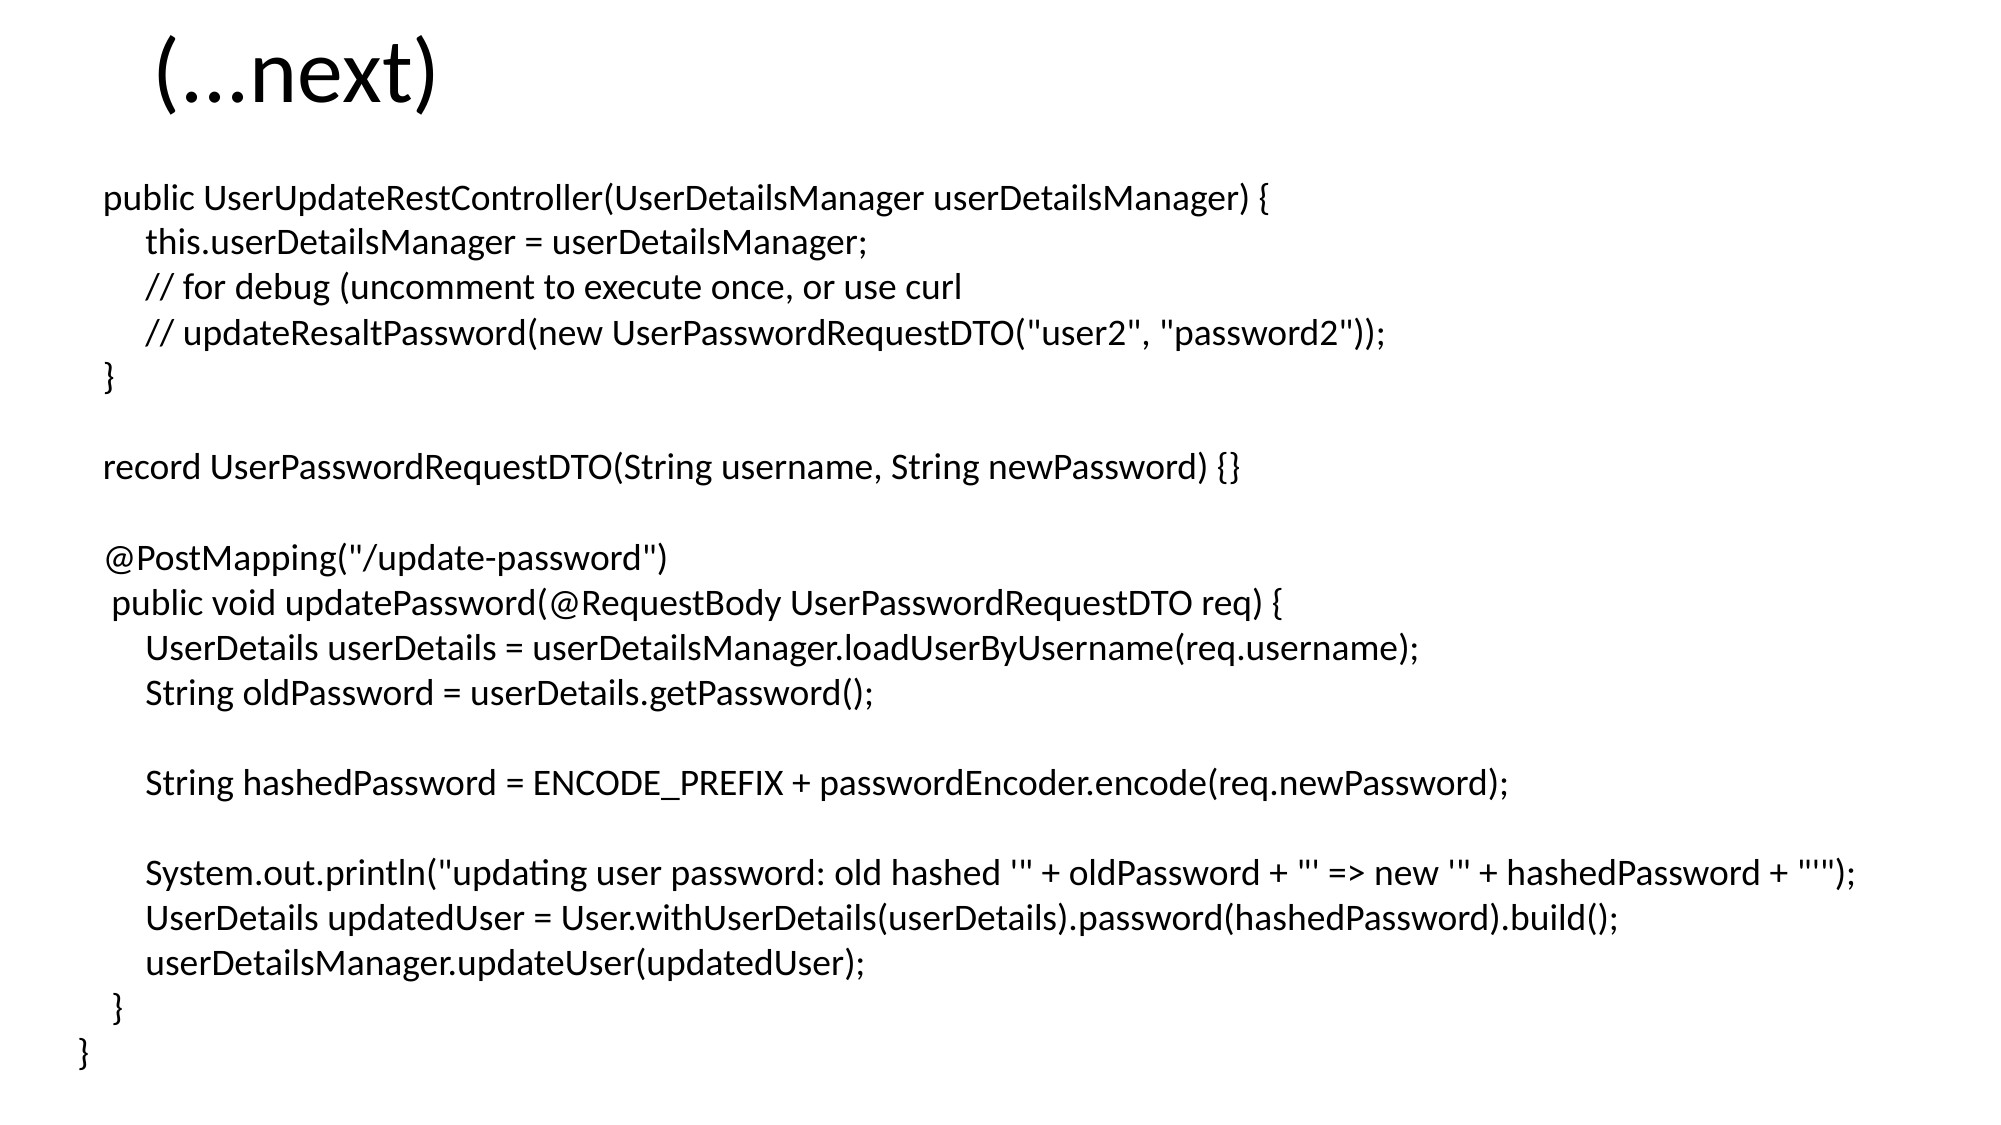

# (...next)
   public UserUpdateRestController(UserDetailsManager userDetailsManager) {
        this.userDetailsManager = userDetailsManager;
        // for debug (uncomment to execute once, or use curl
        // updateResaltPassword(new UserPasswordRequestDTO("user2", "password2"));
   }

   record UserPasswordRequestDTO(String username, String newPassword) {}

   @PostMapping("/update-password")
    public void updatePassword(@RequestBody UserPasswordRequestDTO req) {
        UserDetails userDetails = userDetailsManager.loadUserByUsername(req.username);
        String oldPassword = userDetails.getPassword();

        String hashedPassword = ENCODE_PREFIX + passwordEncoder.encode(req.newPassword);

        System.out.println("updating user password: old hashed '" + oldPassword + "' => new '" + hashedPassword + "'");
        UserDetails updatedUser = User.withUserDetails(userDetails).password(hashedPassword).build();
        userDetailsManager.updateUser(updatedUser);
    }
}